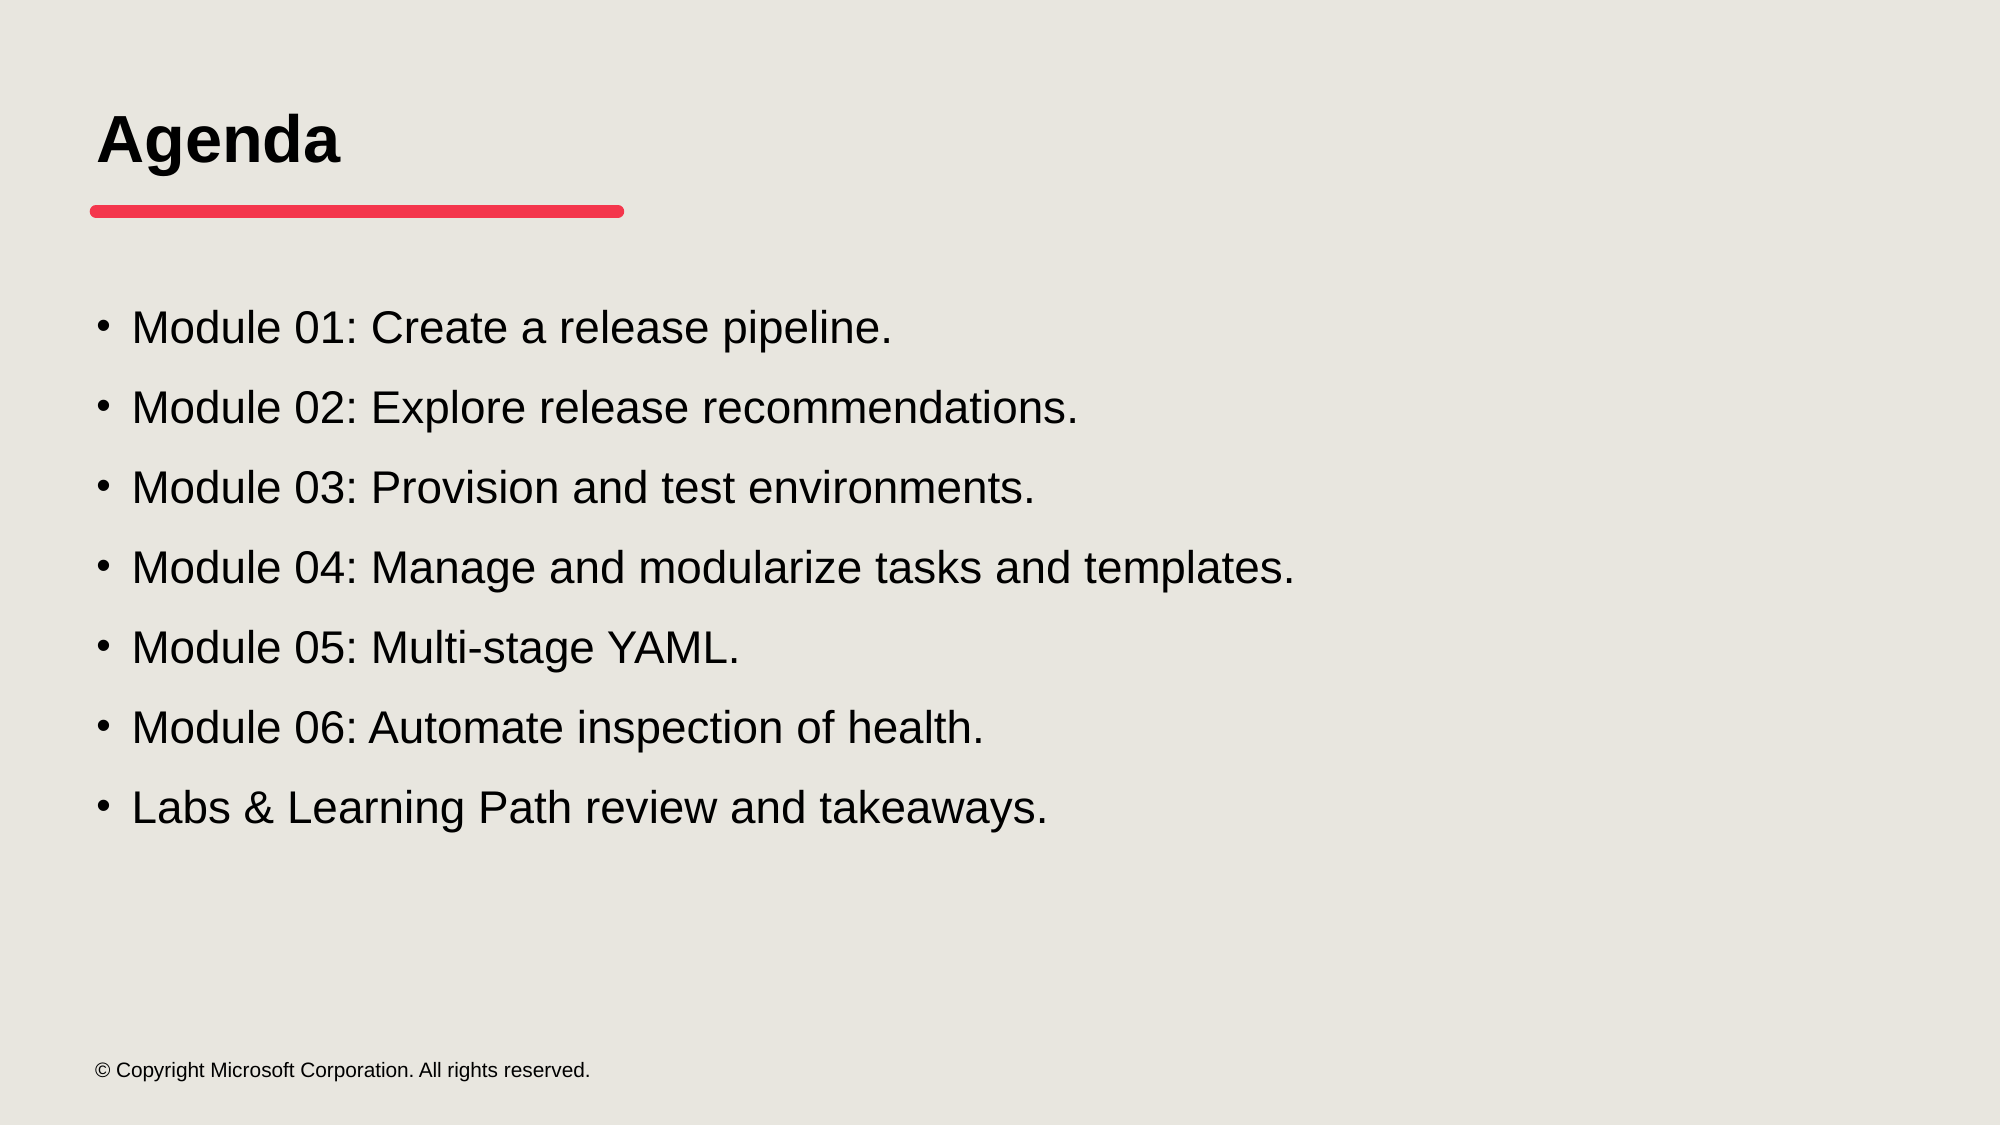

# Agenda
Module 01: Create a release pipeline.
Module 02: Explore release recommendations.
Module 03: Provision and test environments.
Module 04: Manage and modularize tasks and templates.
Module 05: Multi-stage YAML.
Module 06: Automate inspection of health.
Labs & Learning Path review and takeaways.